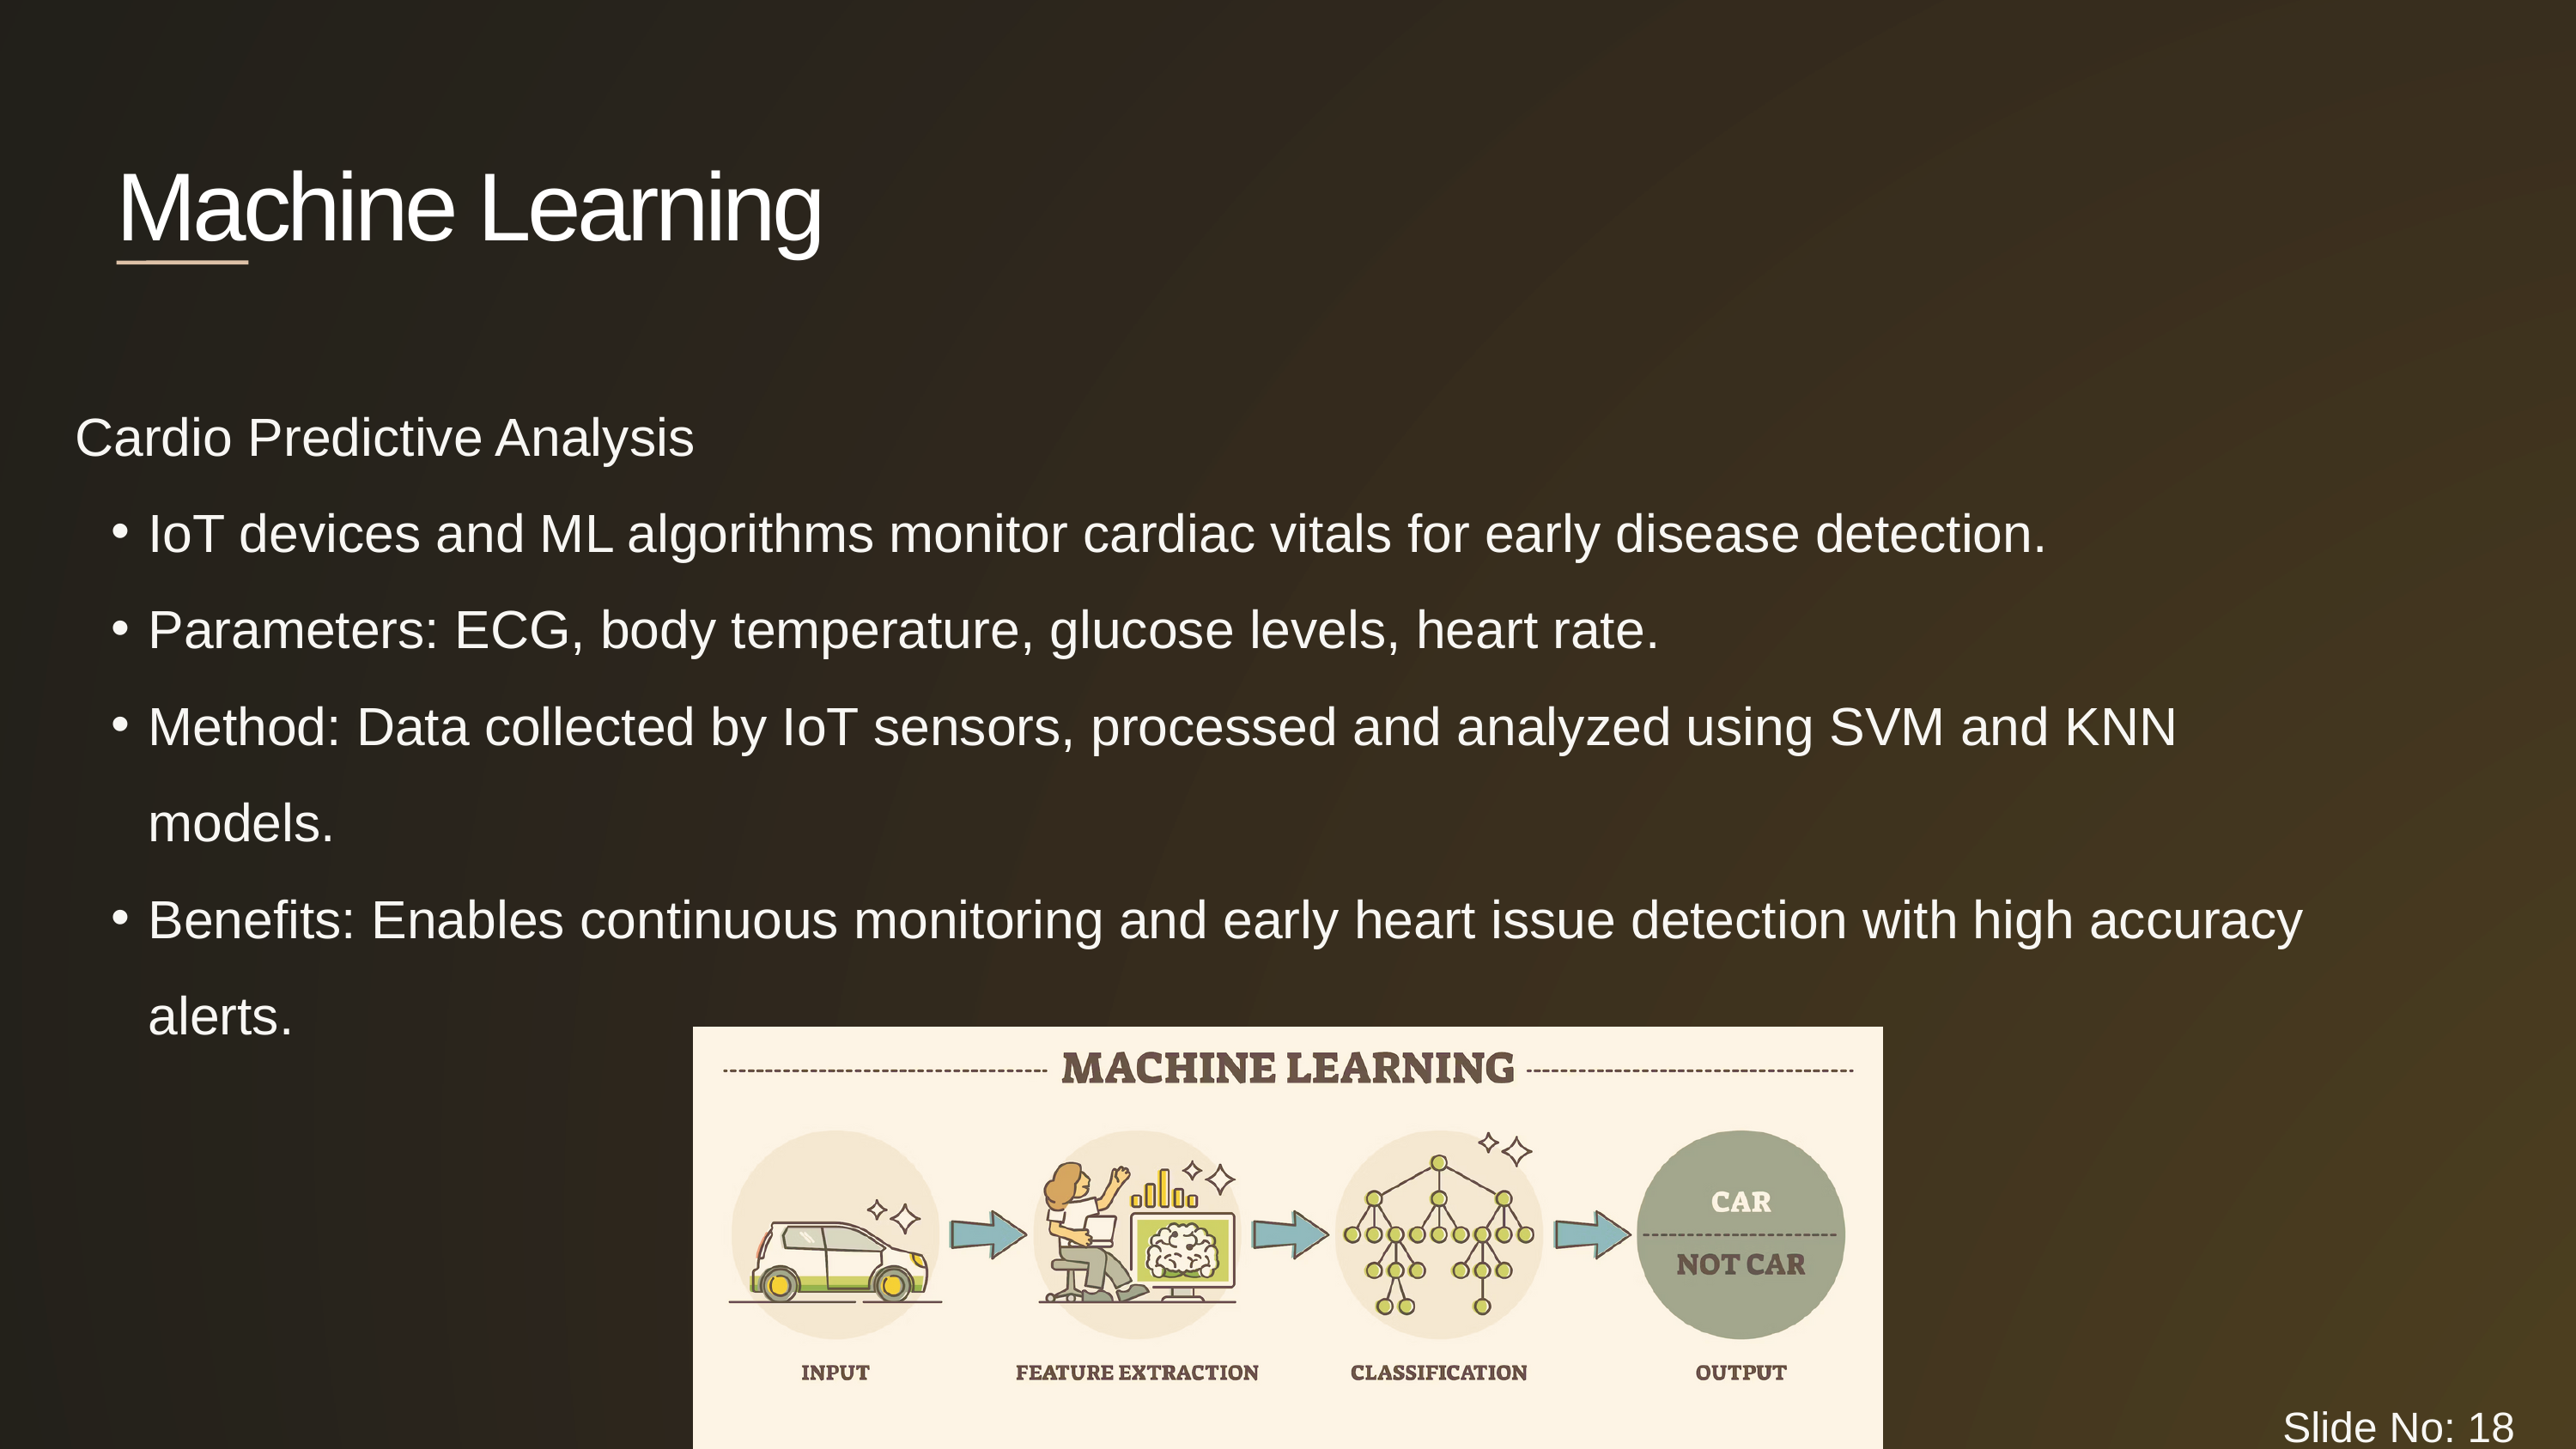

Machine Learning

Cardio Predictive Analysis
IoT devices and ML algorithms monitor cardiac vitals for early disease detection.
Parameters: ECG, body temperature, glucose levels, heart rate.
Method: Data collected by IoT sensors, processed and analyzed using SVM and KNN models.
Benefits: Enables continuous monitoring and early heart issue detection with high accuracy alerts.

Slide No: 18